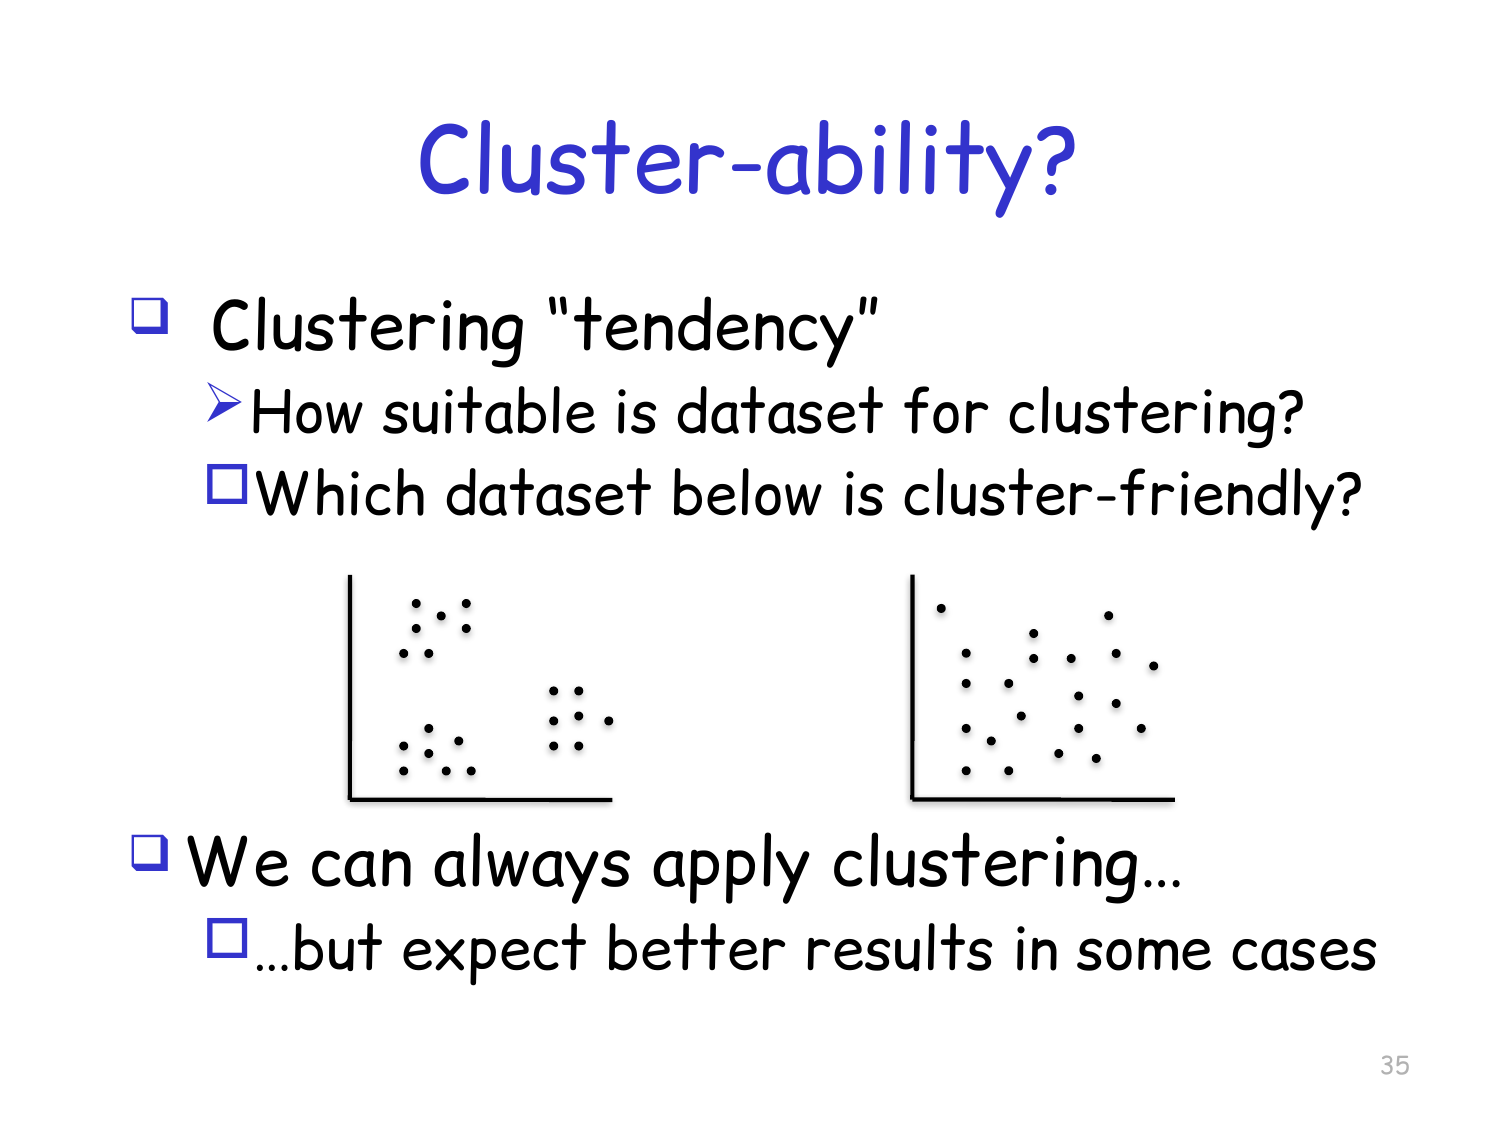

# Cluster-ability?
Clustering “tendency”
How suitable is dataset for clustering?
Which dataset below is cluster-friendly?

We can always apply clustering…
…but expect better results in some cases

35